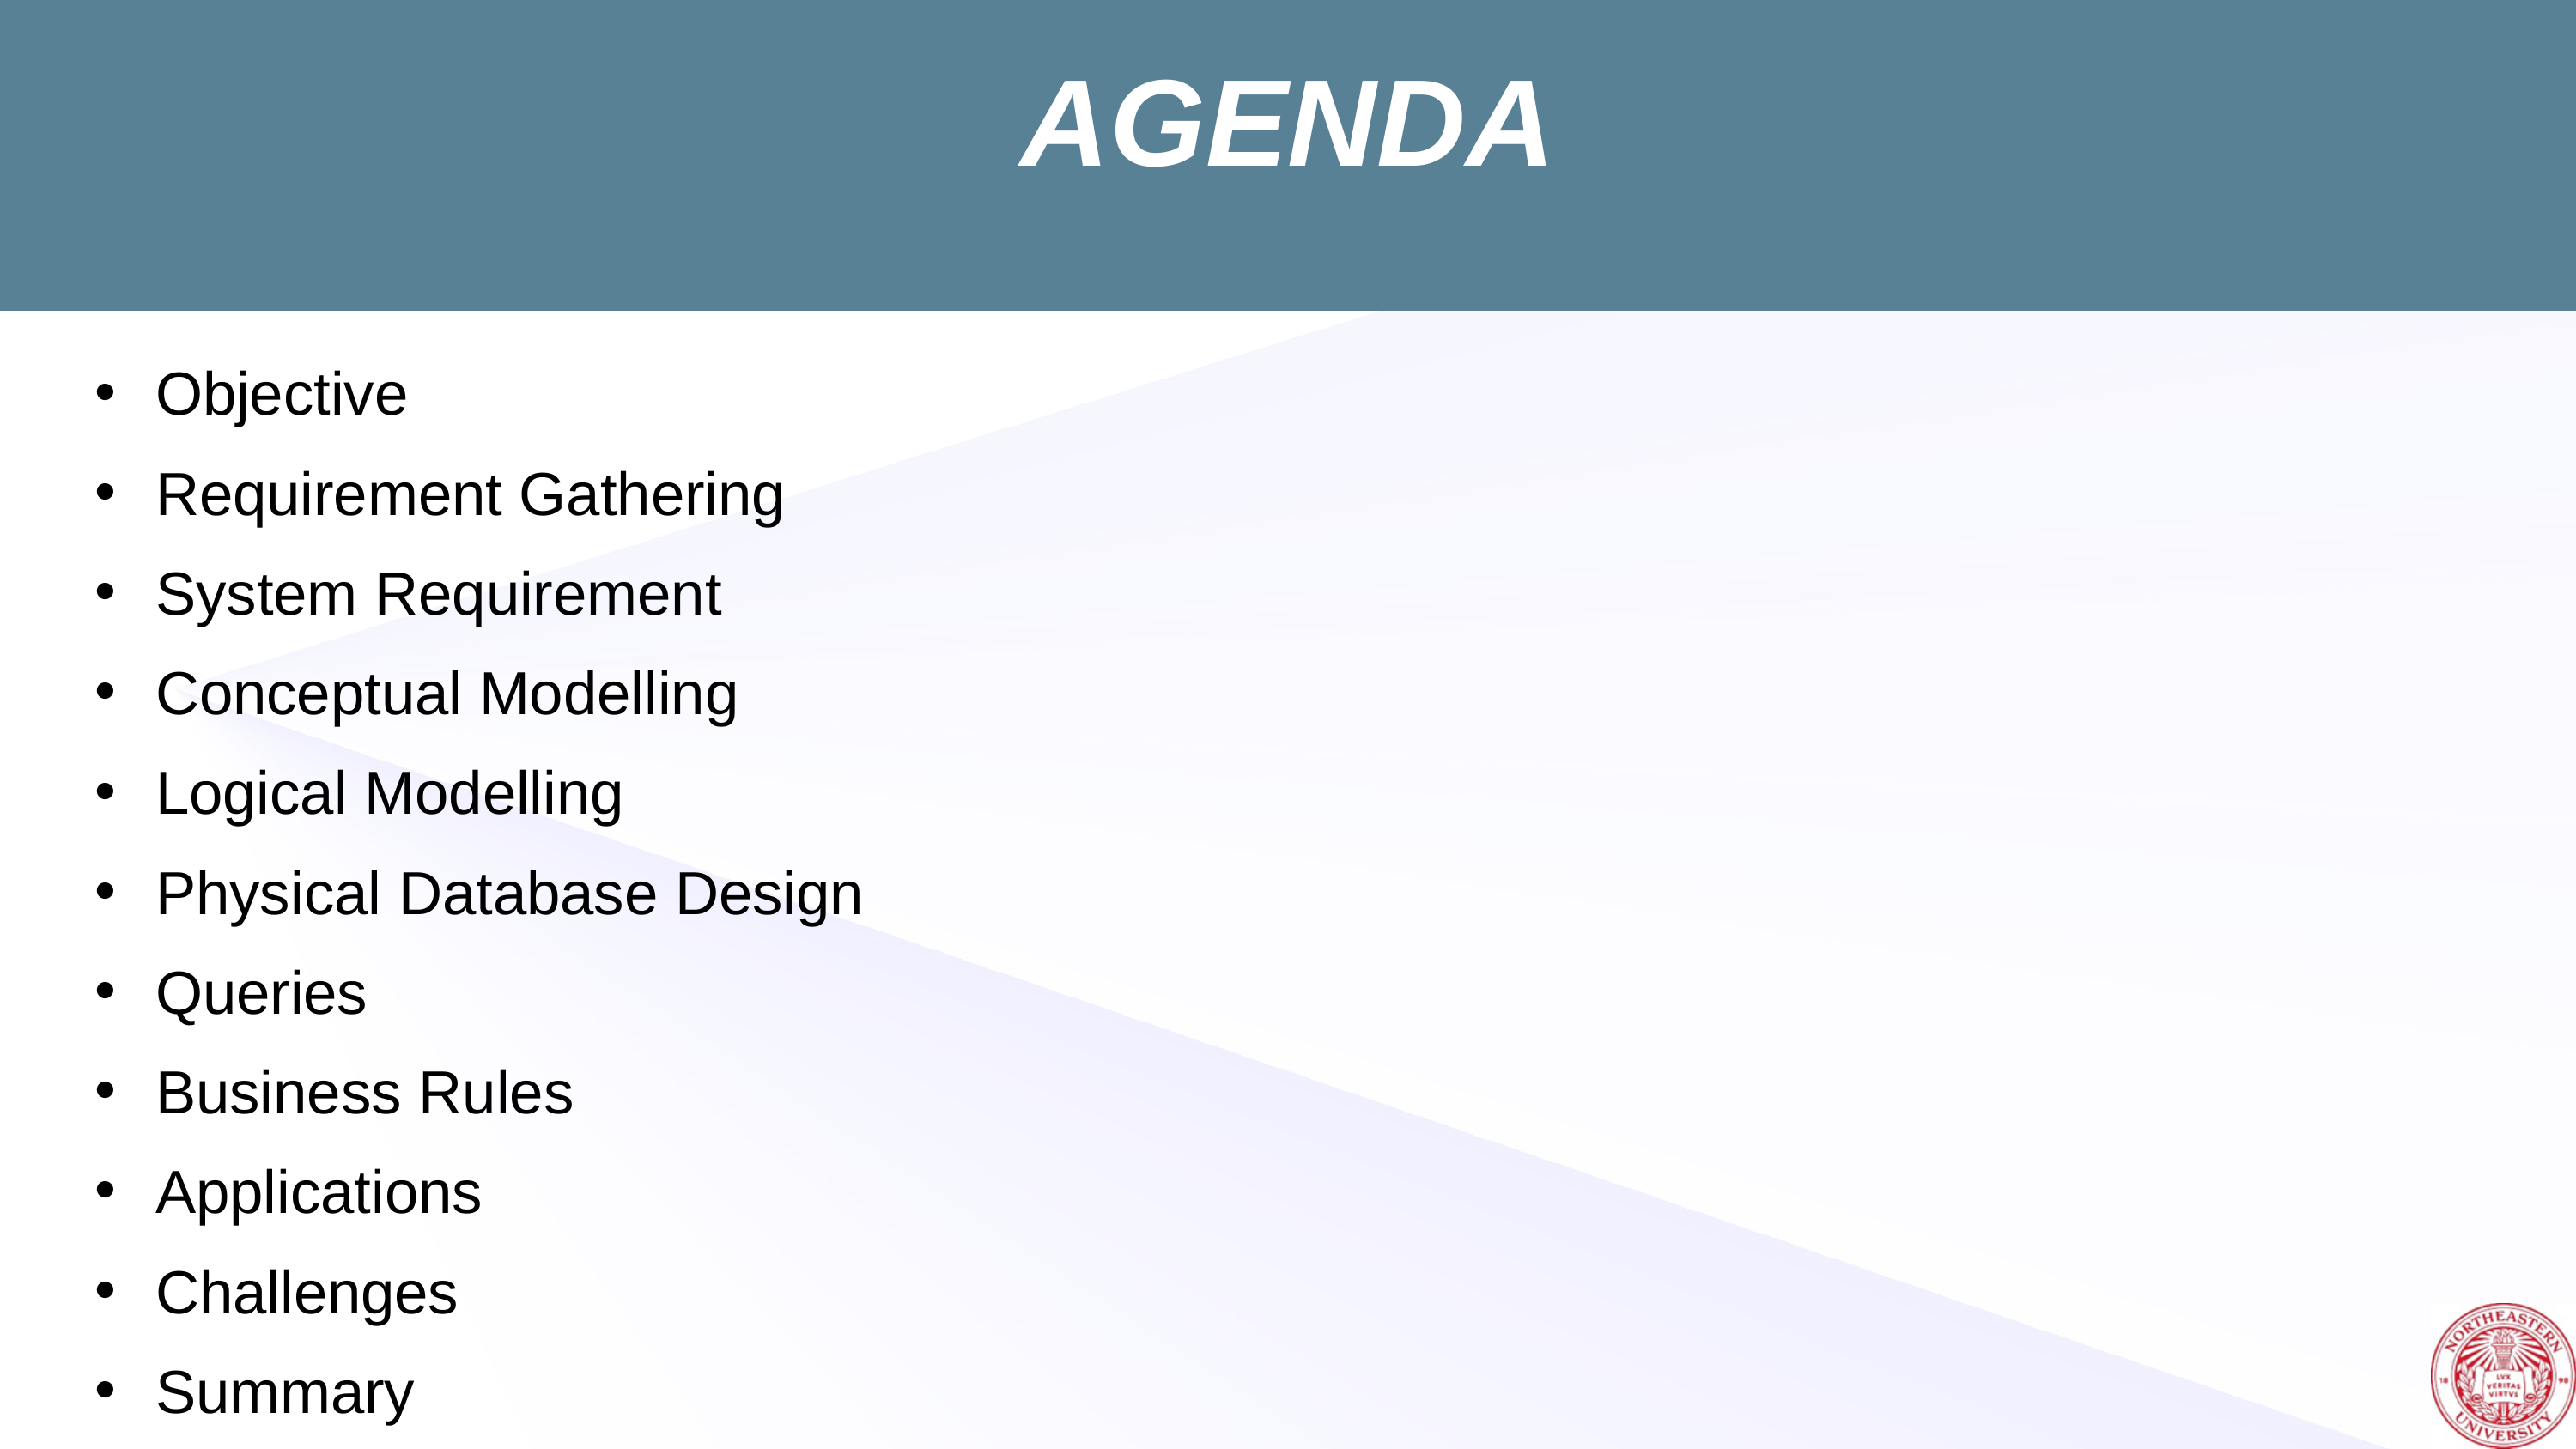

AGENDA
Objective
Requirement Gathering
System Requirement
Conceptual Modelling
Logical Modelling
Physical Database Design
Queries
Business Rules
Applications
Challenges
Summary